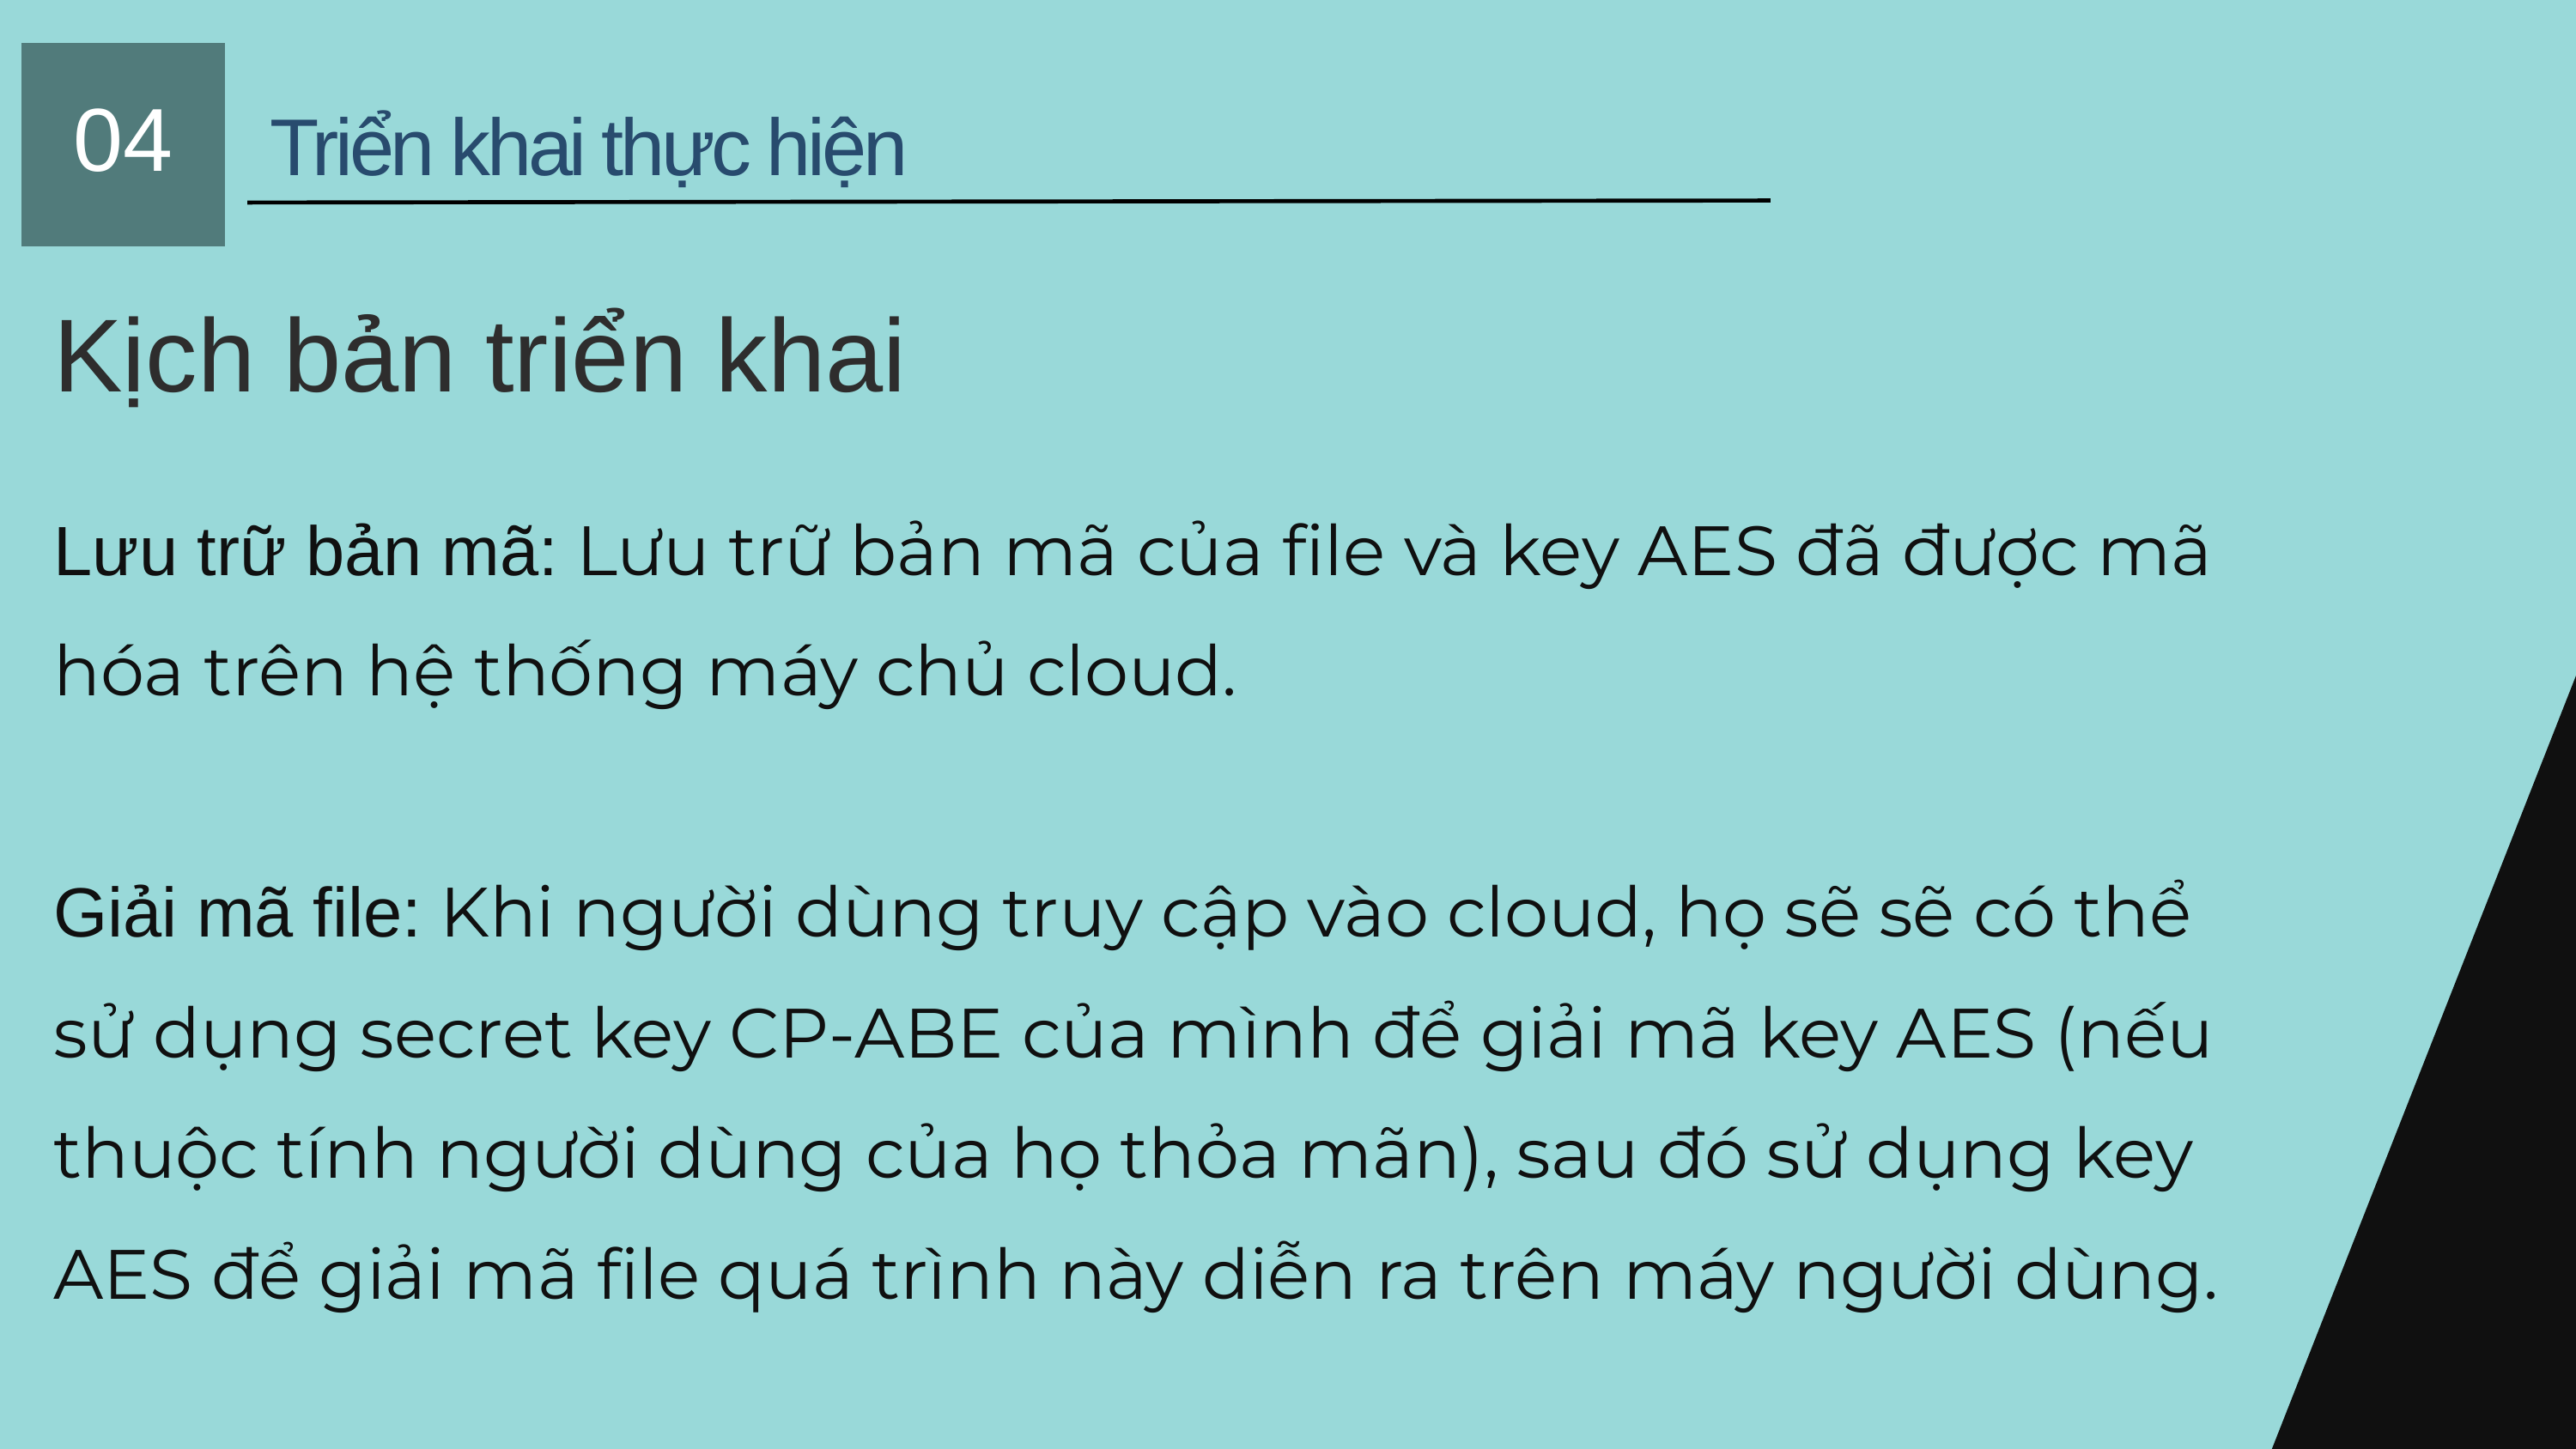

04
 Triển khai thực hiện

Kịch bản triển khai
Lưu trữ bản mã: Lưu trữ bản mã của file và key AES đã được mã hóa trên hệ thống máy chủ cloud.

Giải mã file: Khi người dùng truy cập vào cloud, họ sẽ sẽ có thể sử dụng secret key CP-ABE của mình để giải mã key AES (nếu thuộc tính người dùng của họ thỏa mãn), sau đó sử dụng key AES để giải mã file quá trình này diễn ra trên máy người dùng.